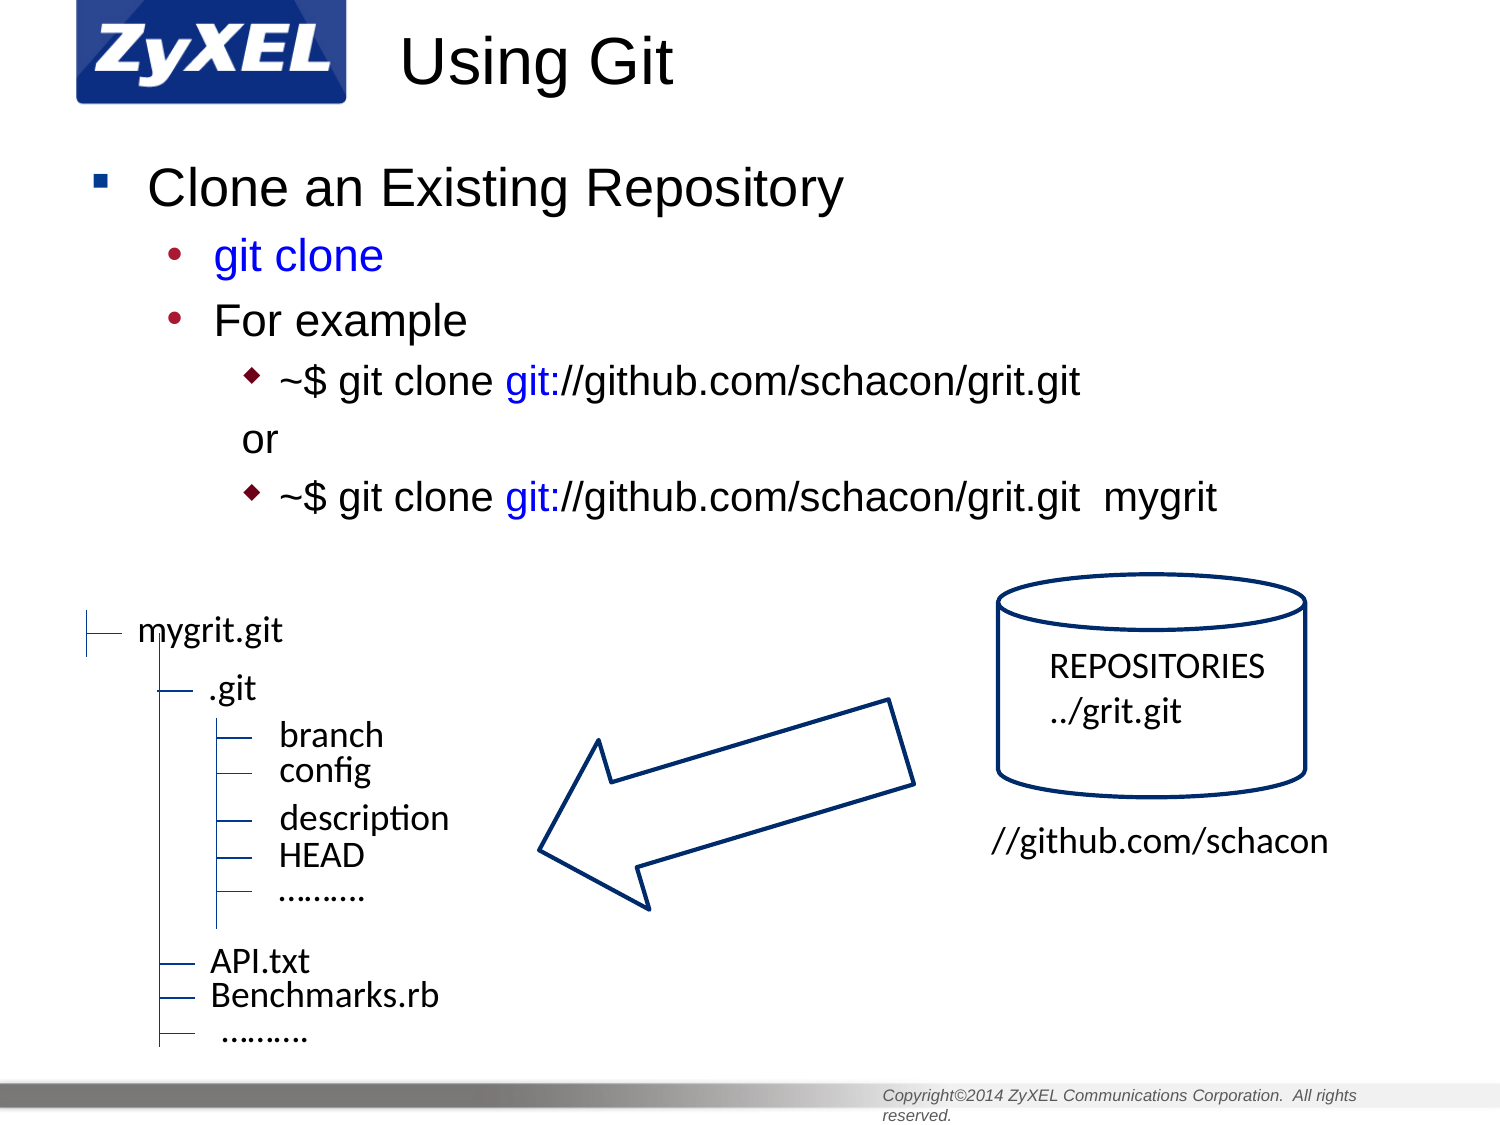

# Using Git
Clone an Existing Repository
git clone
For example
~$ git clone git://github.com/schacon/grit.git
or
~$ git clone git://github.com/schacon/grit.git  mygrit

mygrit.git
REPOSITORIES
../grit.git
.git
branch

config
description
//github.com/schacon
HEAD
……….
API.txt
Benchmarks.rb
……….